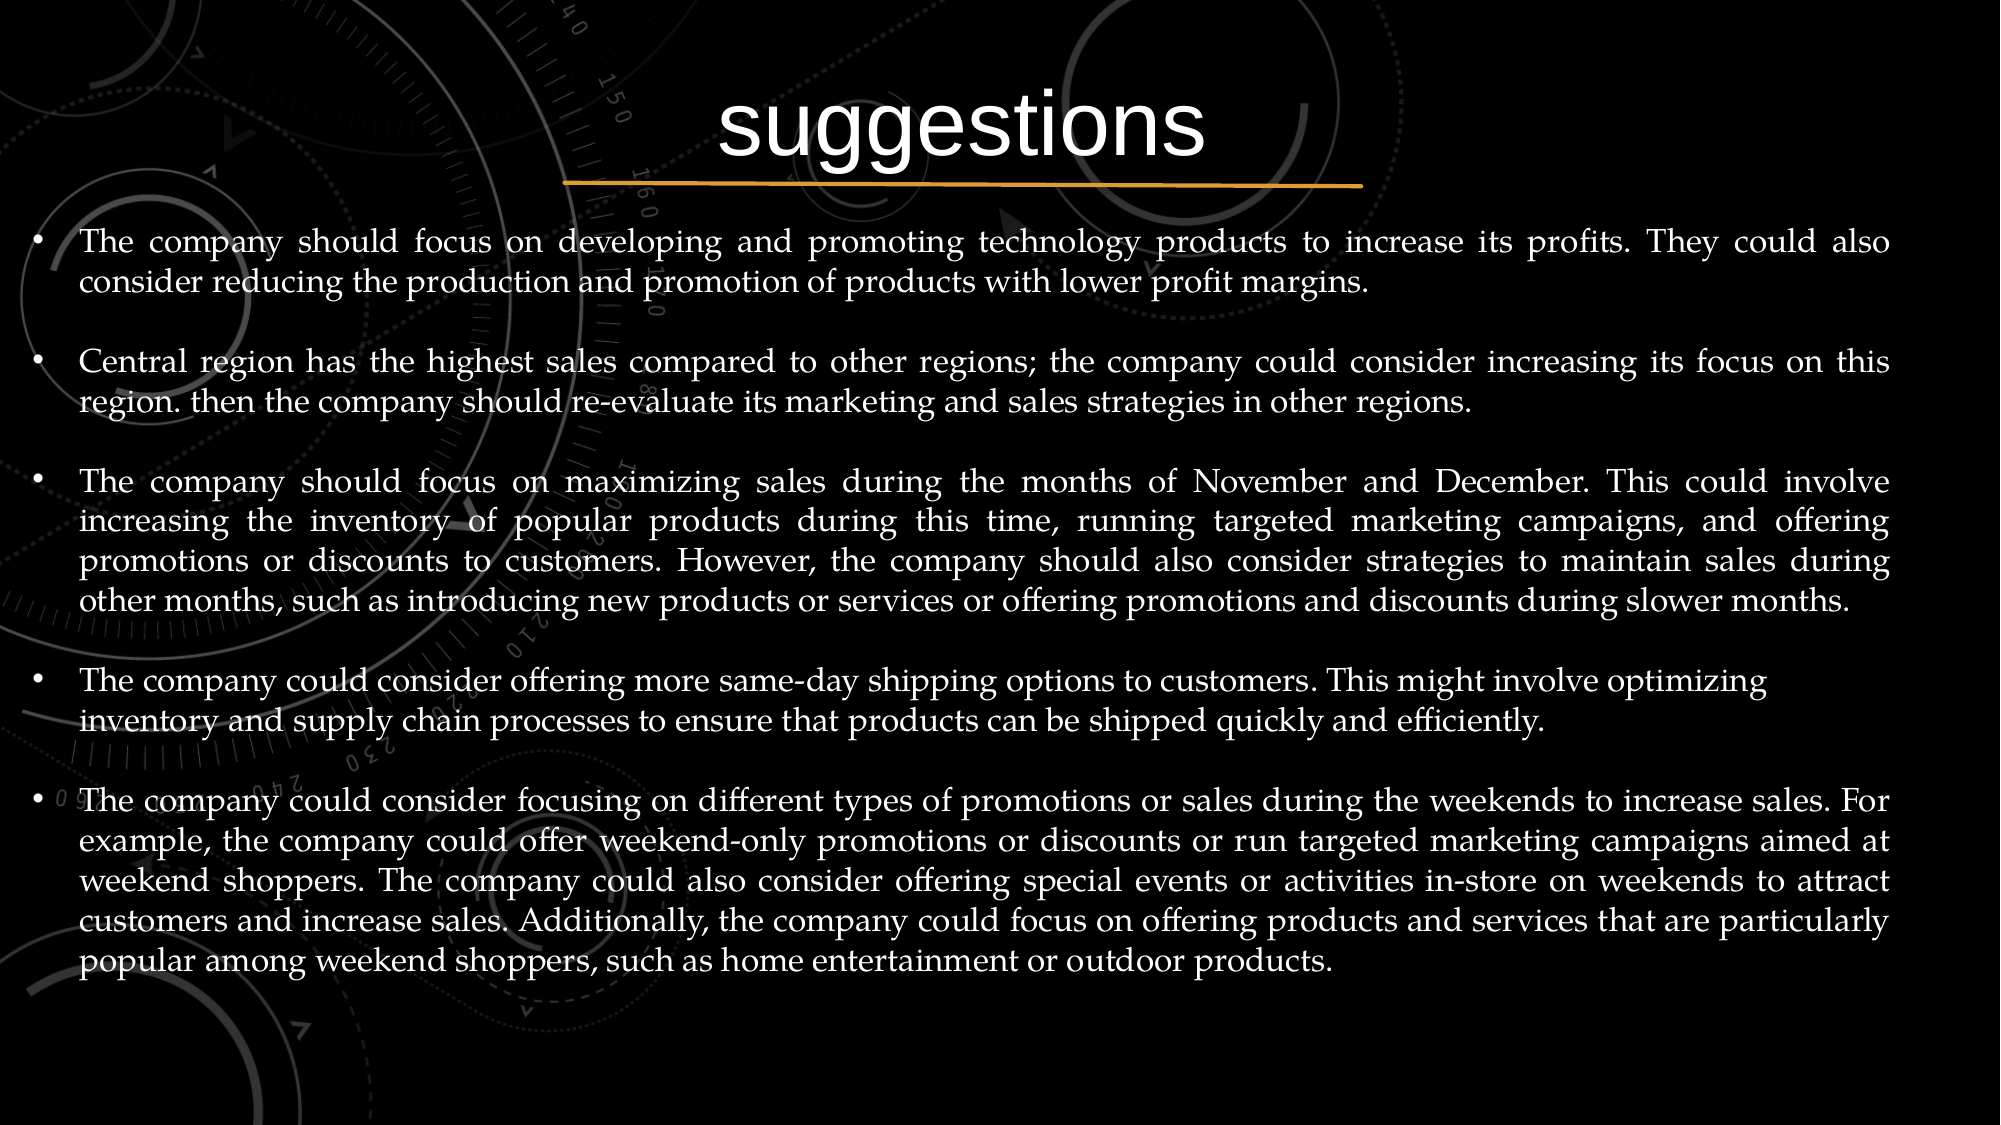

suggestions
The company should focus on developing and promoting technology products to increase its profits. They could also consider reducing the production and promotion of products with lower profit margins.

Central region has the highest sales compared to other regions; the company could consider increasing its focus on this region. then the company should re-evaluate its marketing and sales strategies in other regions.

The company should focus on maximizing sales during the months of November and December. This could involve increasing the inventory of popular products during this time, running targeted marketing campaigns, and offering promotions or discounts to customers. However, the company should also consider strategies to maintain sales during other months, such as introducing new products or services or offering promotions and discounts during slower months.

The company could consider offering more same-day shipping options to customers. This might involve optimizing inventory and supply chain processes to ensure that products can be shipped quickly and efficiently.

The company could consider focusing on different types of promotions or sales during the weekends to increase sales. For example, the company could offer weekend-only promotions or discounts or run targeted marketing campaigns aimed at weekend shoppers. The company could also consider offering special events or activities in-store on weekends to attract customers and increase sales. Additionally, the company could focus on offering products and services that are particularly popular among weekend shoppers, such as home entertainment or outdoor products.